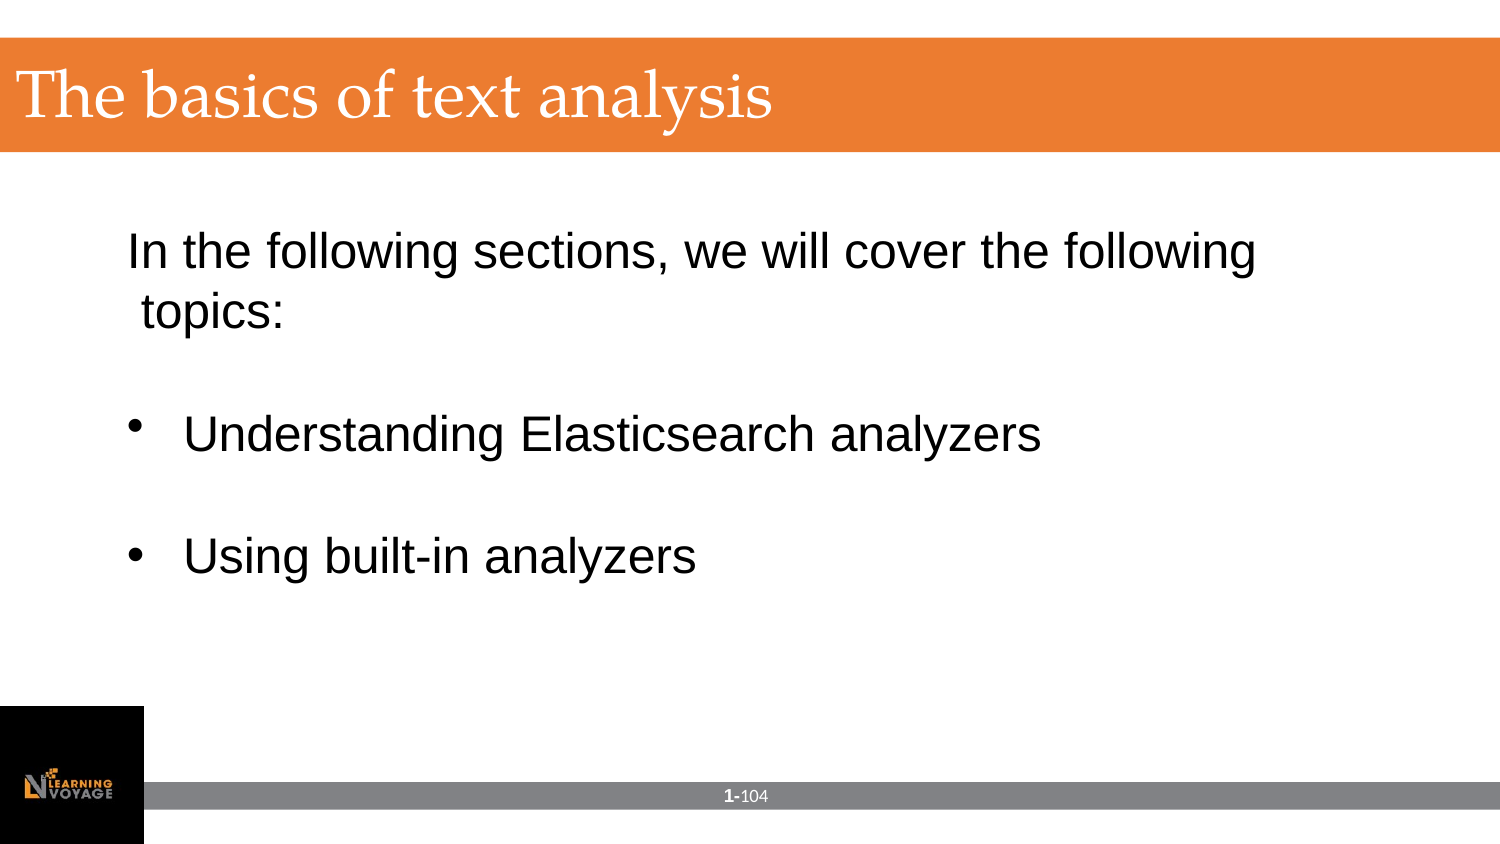

# The basics of text analysis
In the following sections, we will cover the following  topics:

Understanding Elasticsearch analyzers

Using built-in analyzers

1-104